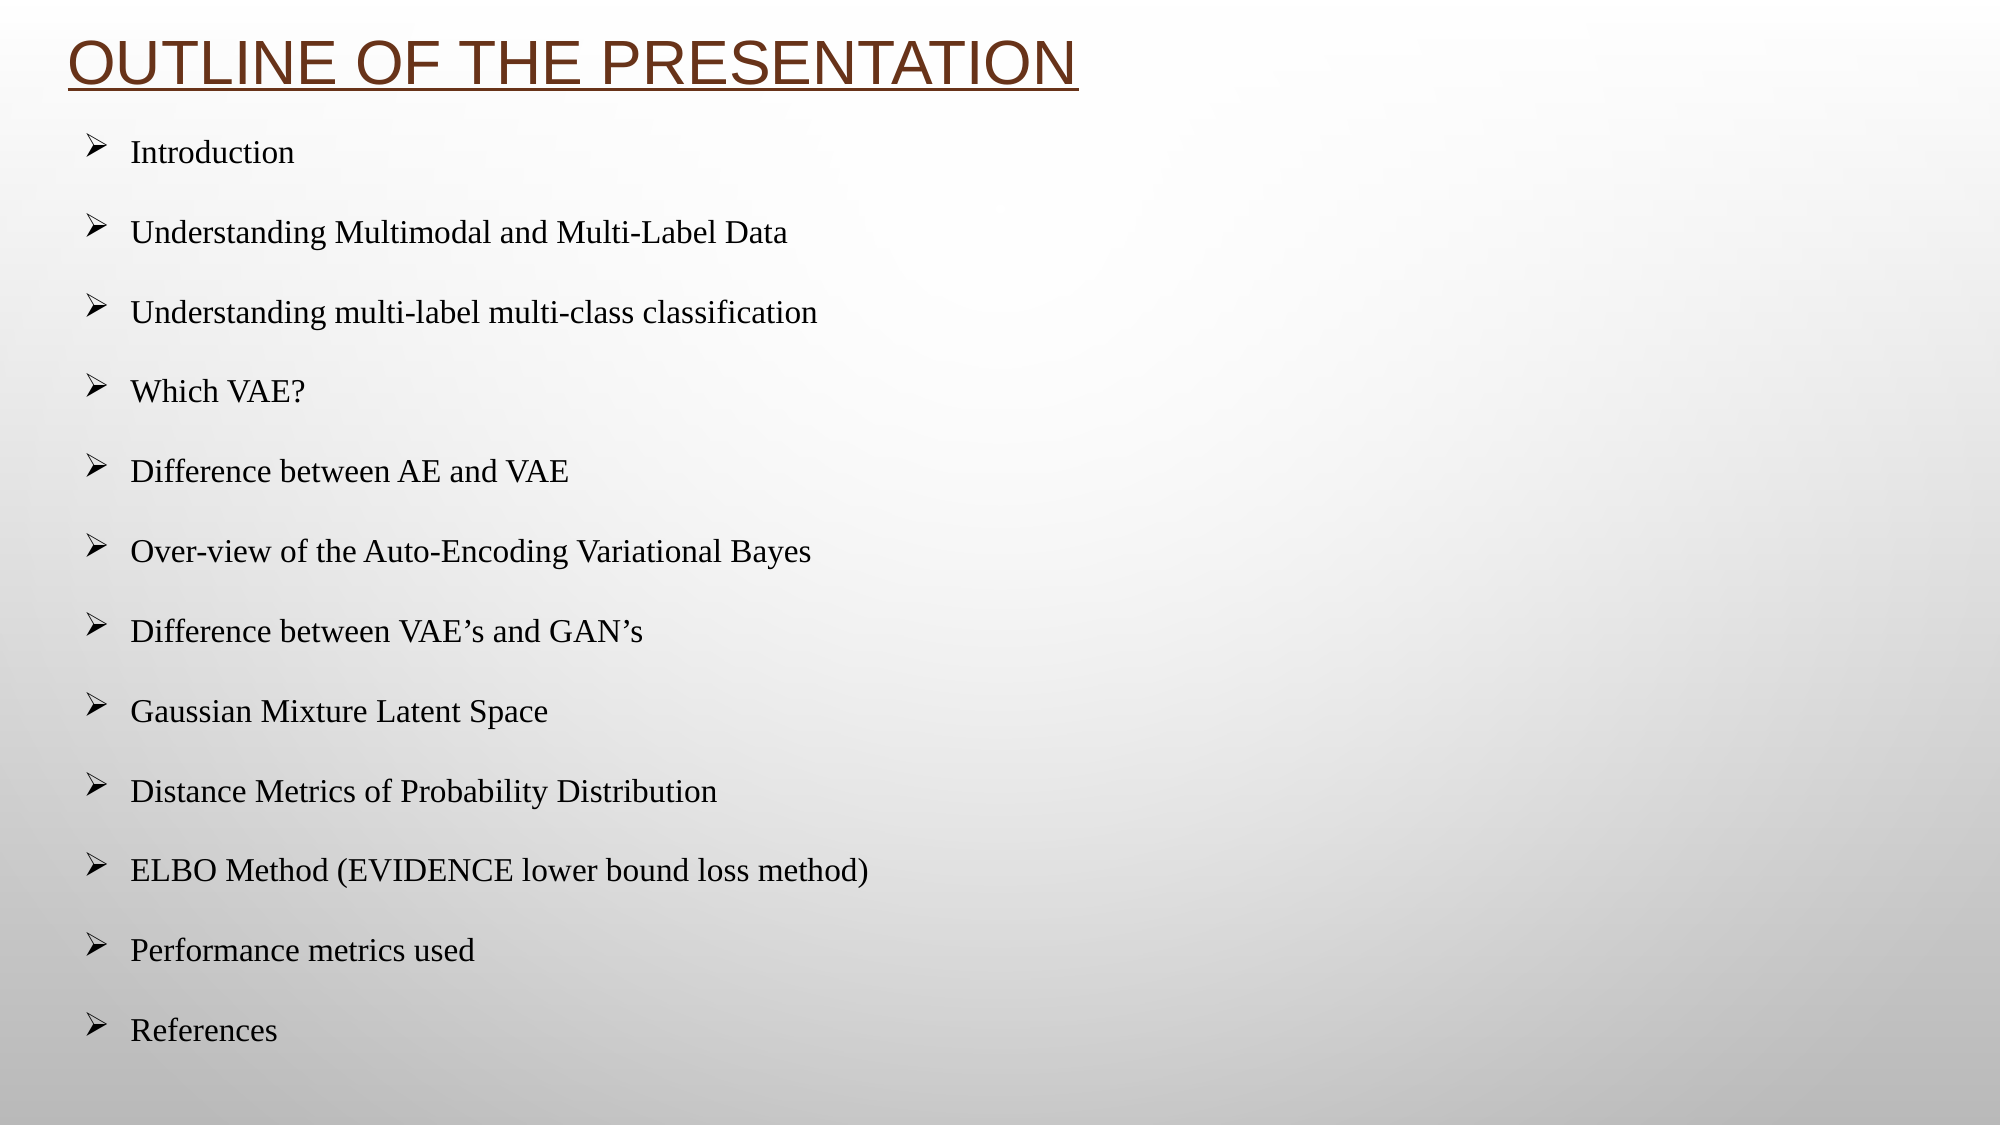

# Outline of the presentation
Introduction

Understanding Multimodal and Multi-Label Data

Understanding multi-label multi-class classification

Which VAE?

Difference between AE and VAE

Over-view of the Auto-Encoding Variational Bayes

Difference between VAE’s and GAN’s

Gaussian Mixture Latent Space

Distance Metrics of Probability Distribution

ELBO Method (EVIDENCE lower bound loss method)

Performance metrics used

References